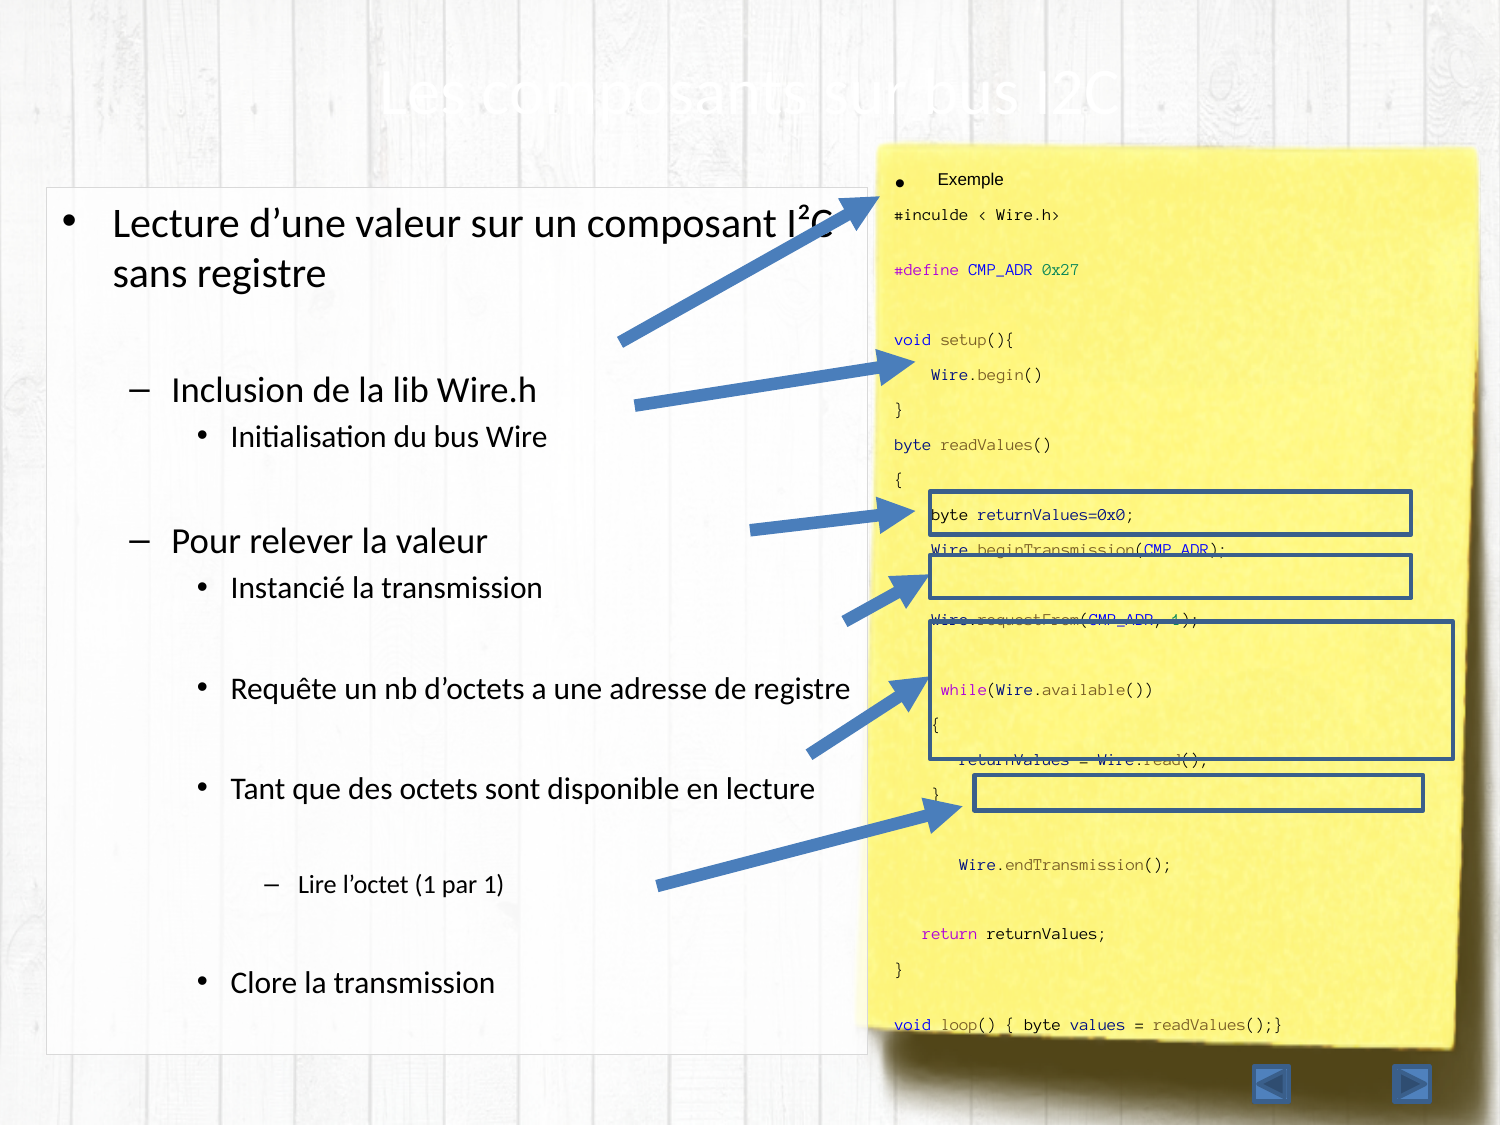

# Les composants sur bus I2C
Exemple
#inculde < Wire.h>
#define CMP_ADR 0x27

void setup(){
    Wire.begin()
}
byte readValues()
{
    byte returnValues=0x0;
    Wire.beginTransmission(CMP_ADR);

    Wire.requestFrom(CMP_ADR, 1);

     while(Wire.available())
    {
       returnValues = Wire.read();
    }

       Wire.endTransmission();

   return returnValues;
}
void loop() { byte values = readValues();}
Lecture d’une valeur sur un composant I²C sans registre

Inclusion de la lib Wire.h
Initialisation du bus Wire

Pour relever la valeur
Instancié la transmission

Requête un nb d’octets a une adresse de registre

Tant que des octets sont disponible en lecture

Lire l’octet (1 par 1)

Clore la transmission